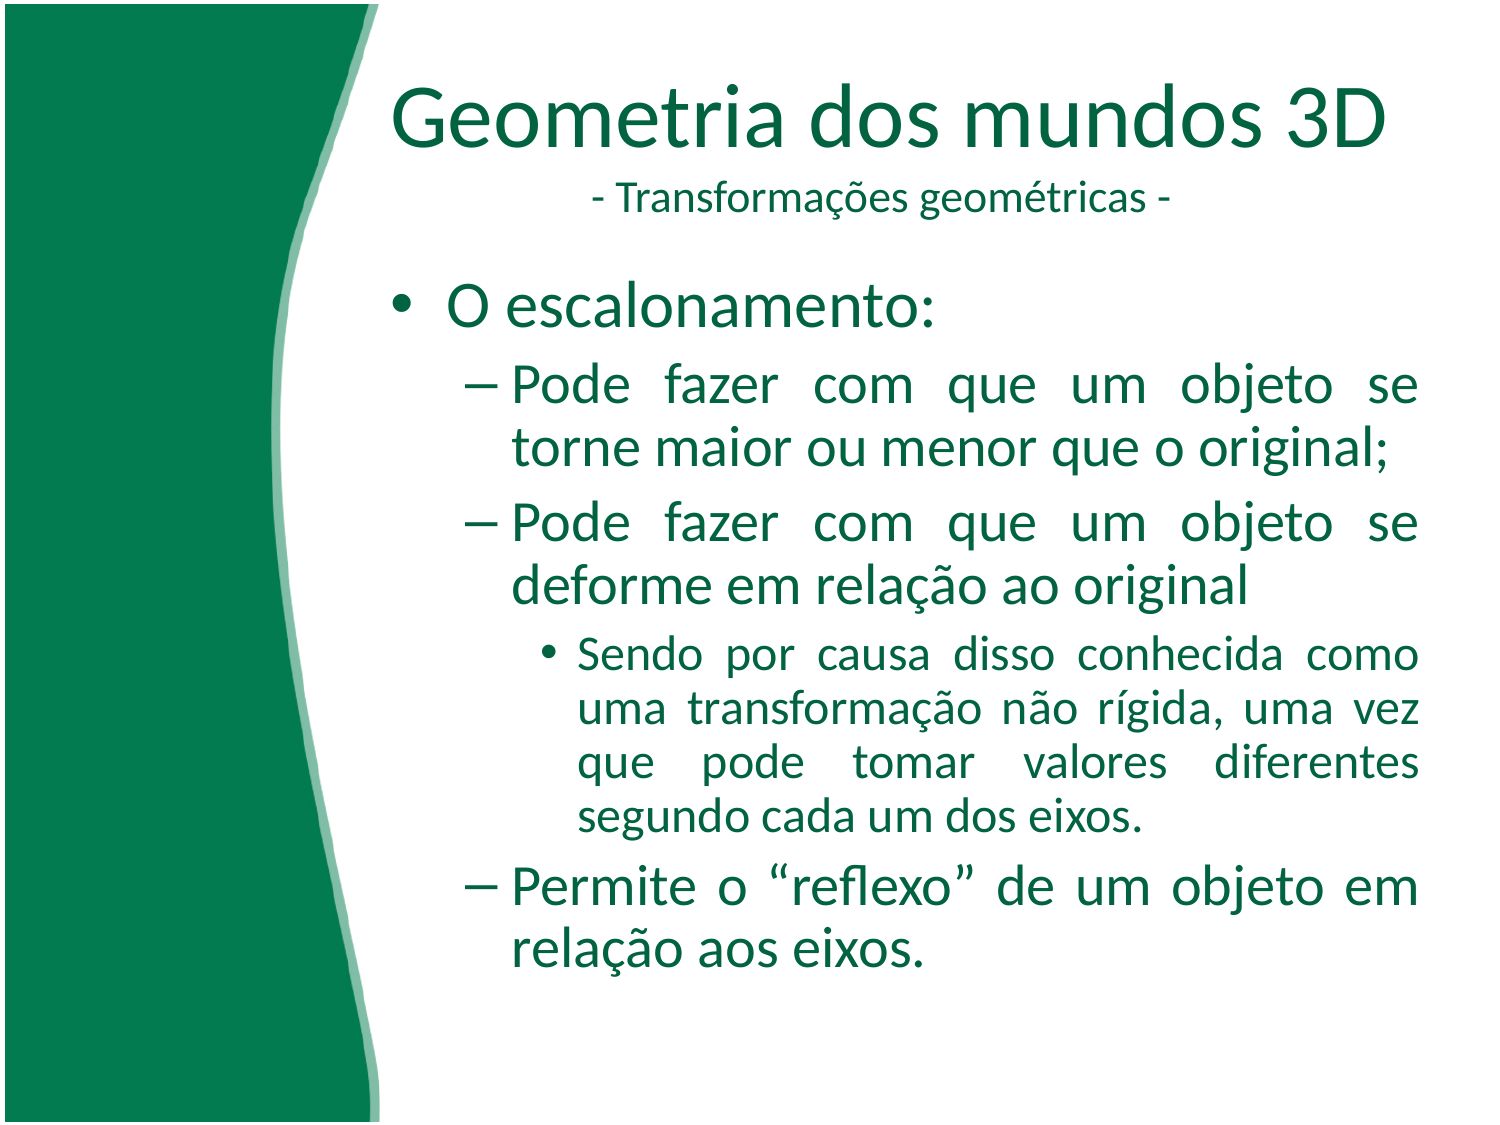

# Geometria dos mundos 3D - Transformações geométricas -
O escalonamento:
Pode fazer com que um objeto se torne maior ou menor que o original;
Pode fazer com que um objeto se deforme em relação ao original
Sendo por causa disso conhecida como uma transformação não rígida, uma vez que pode tomar valores diferentes segundo cada um dos eixos.
Permite o “reflexo” de um objeto em relação aos eixos.